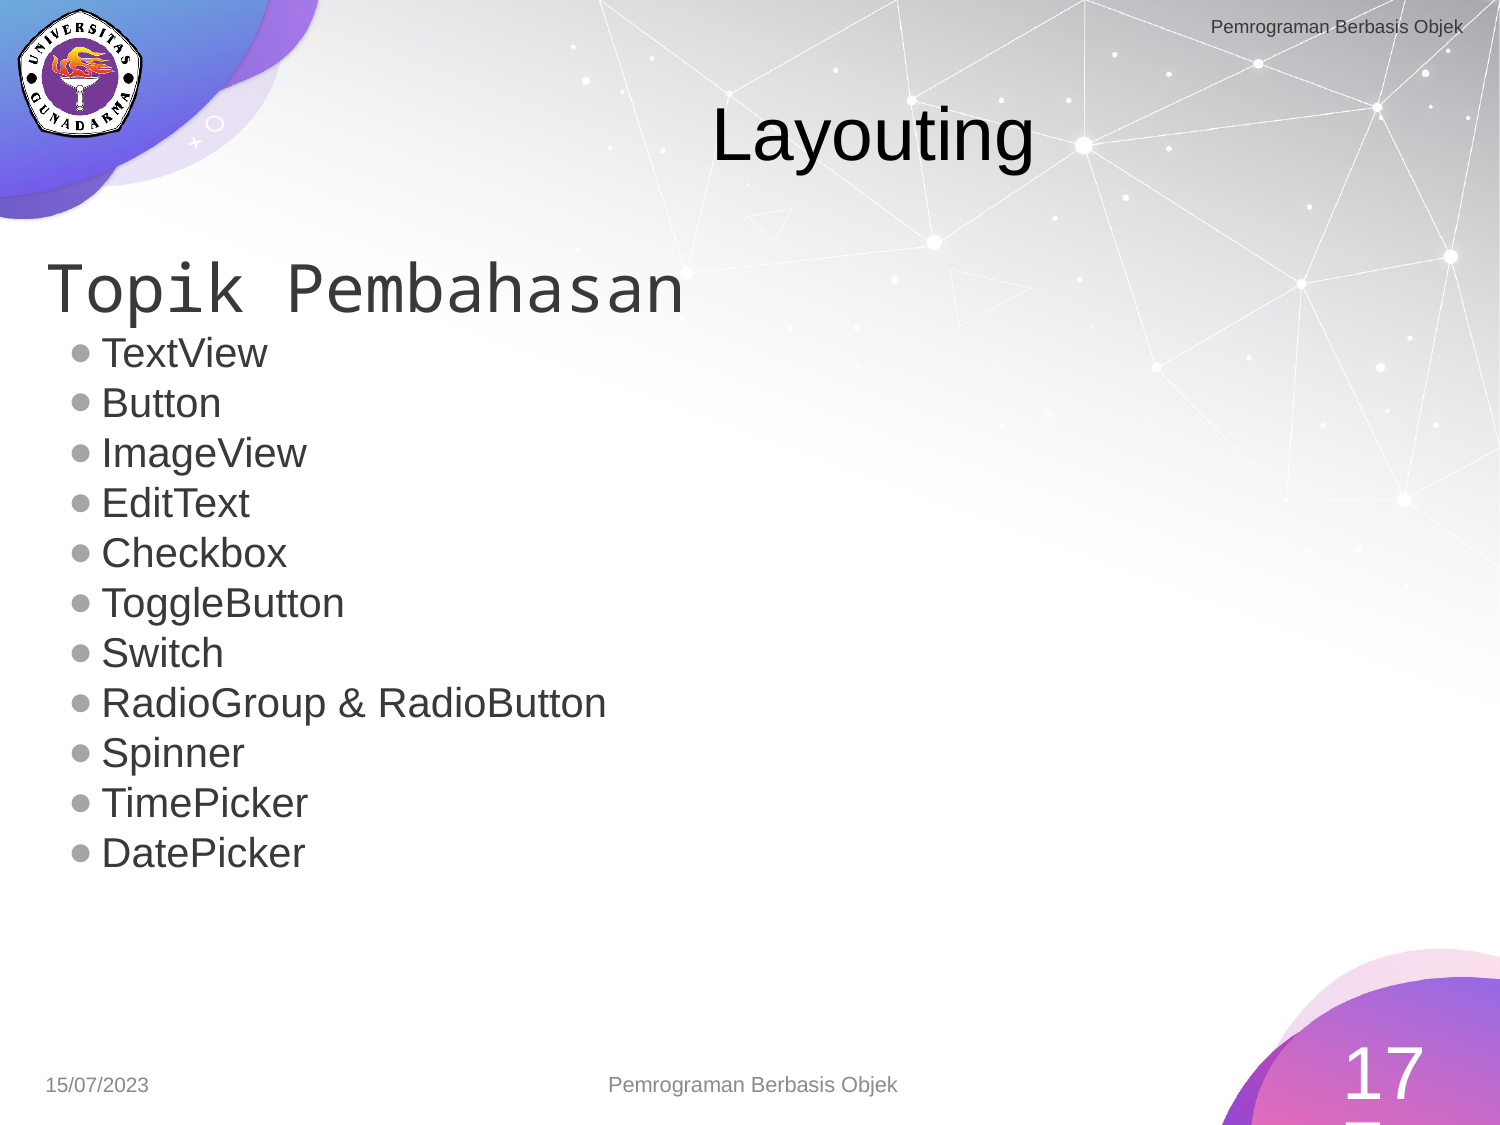

# Layouting
Topik Pembahasan
TextView
Button
ImageView
EditText
Checkbox
ToggleButton
Switch
RadioGroup & RadioButton
Spinner
TimePicker
DatePicker

177
Pemrograman Berbasis Objek
15/07/2023